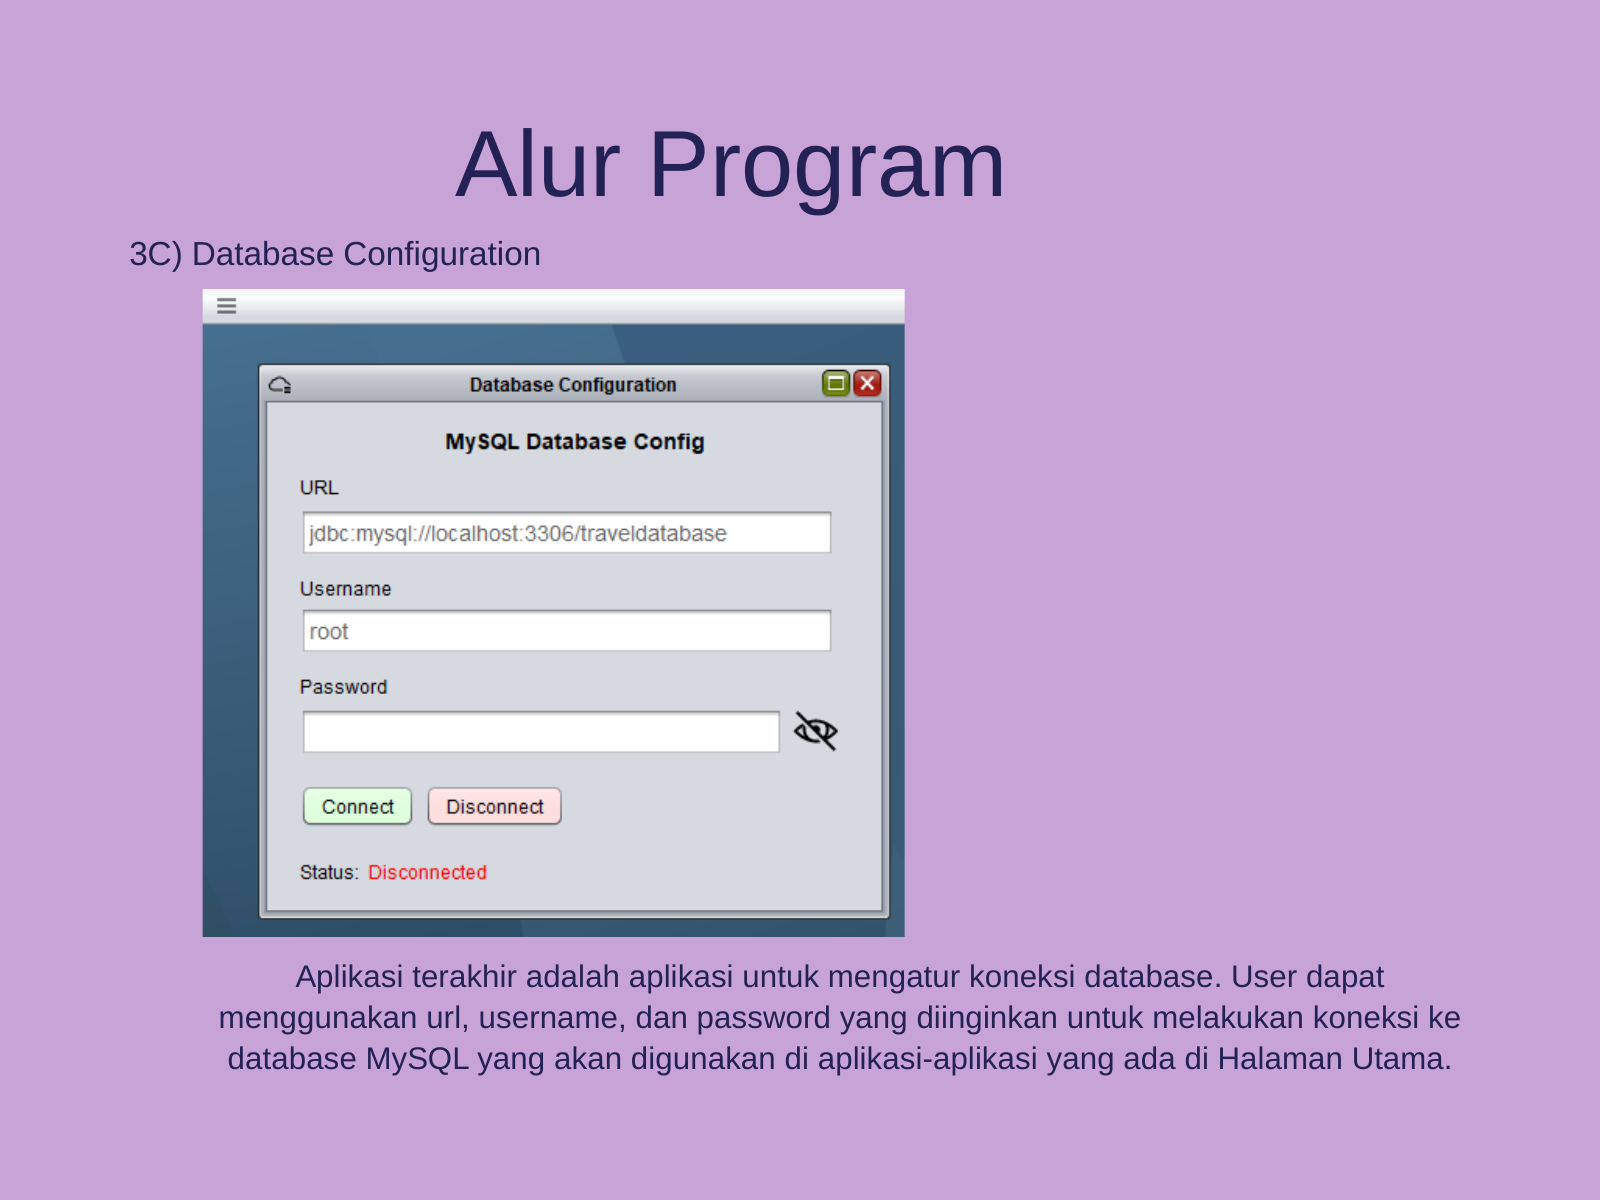

Alur Program
3C) Database Configuration

Aplikasi terakhir adalah aplikasi untuk mengatur koneksi database. User dapat menggunakan url, username, dan password yang diinginkan untuk melakukan koneksi ke database MySQL yang akan digunakan di aplikasi-aplikasi yang ada di Halaman Utama.